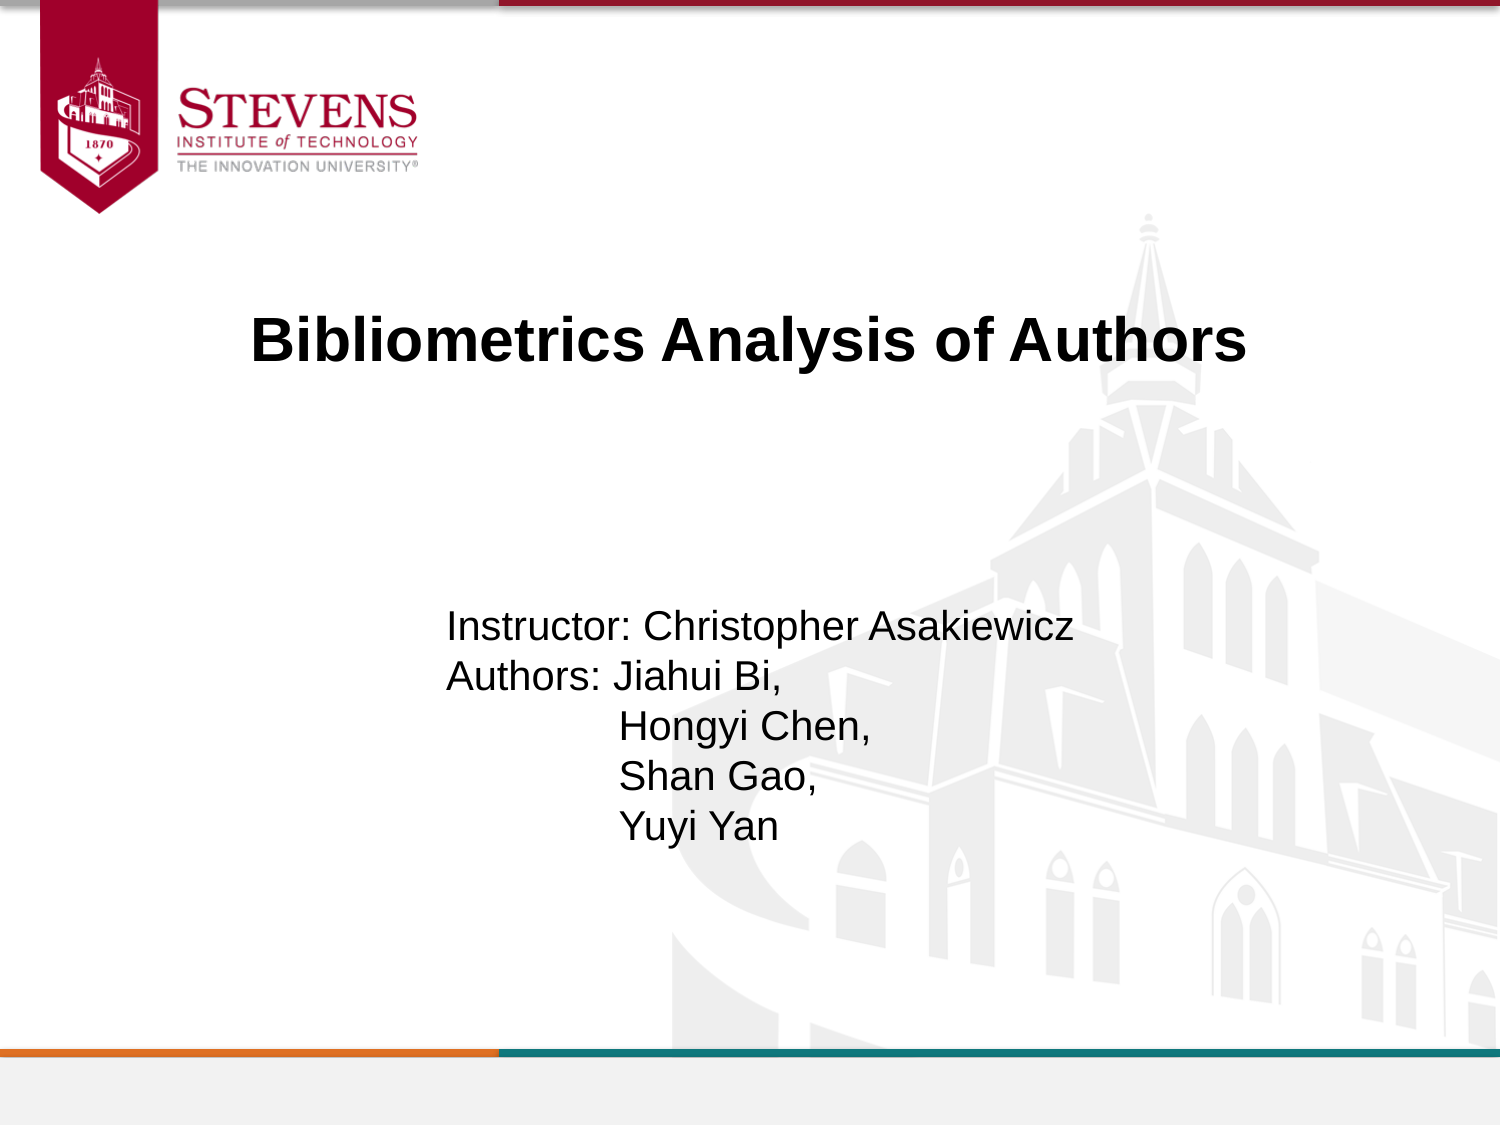

Bibliometrics Analysis of Authors

Instructor: Christopher Asakiewicz
Authors: Jiahui Bi,
               Hongyi Chen,
               Shan Gao,
               Yuyi Yan